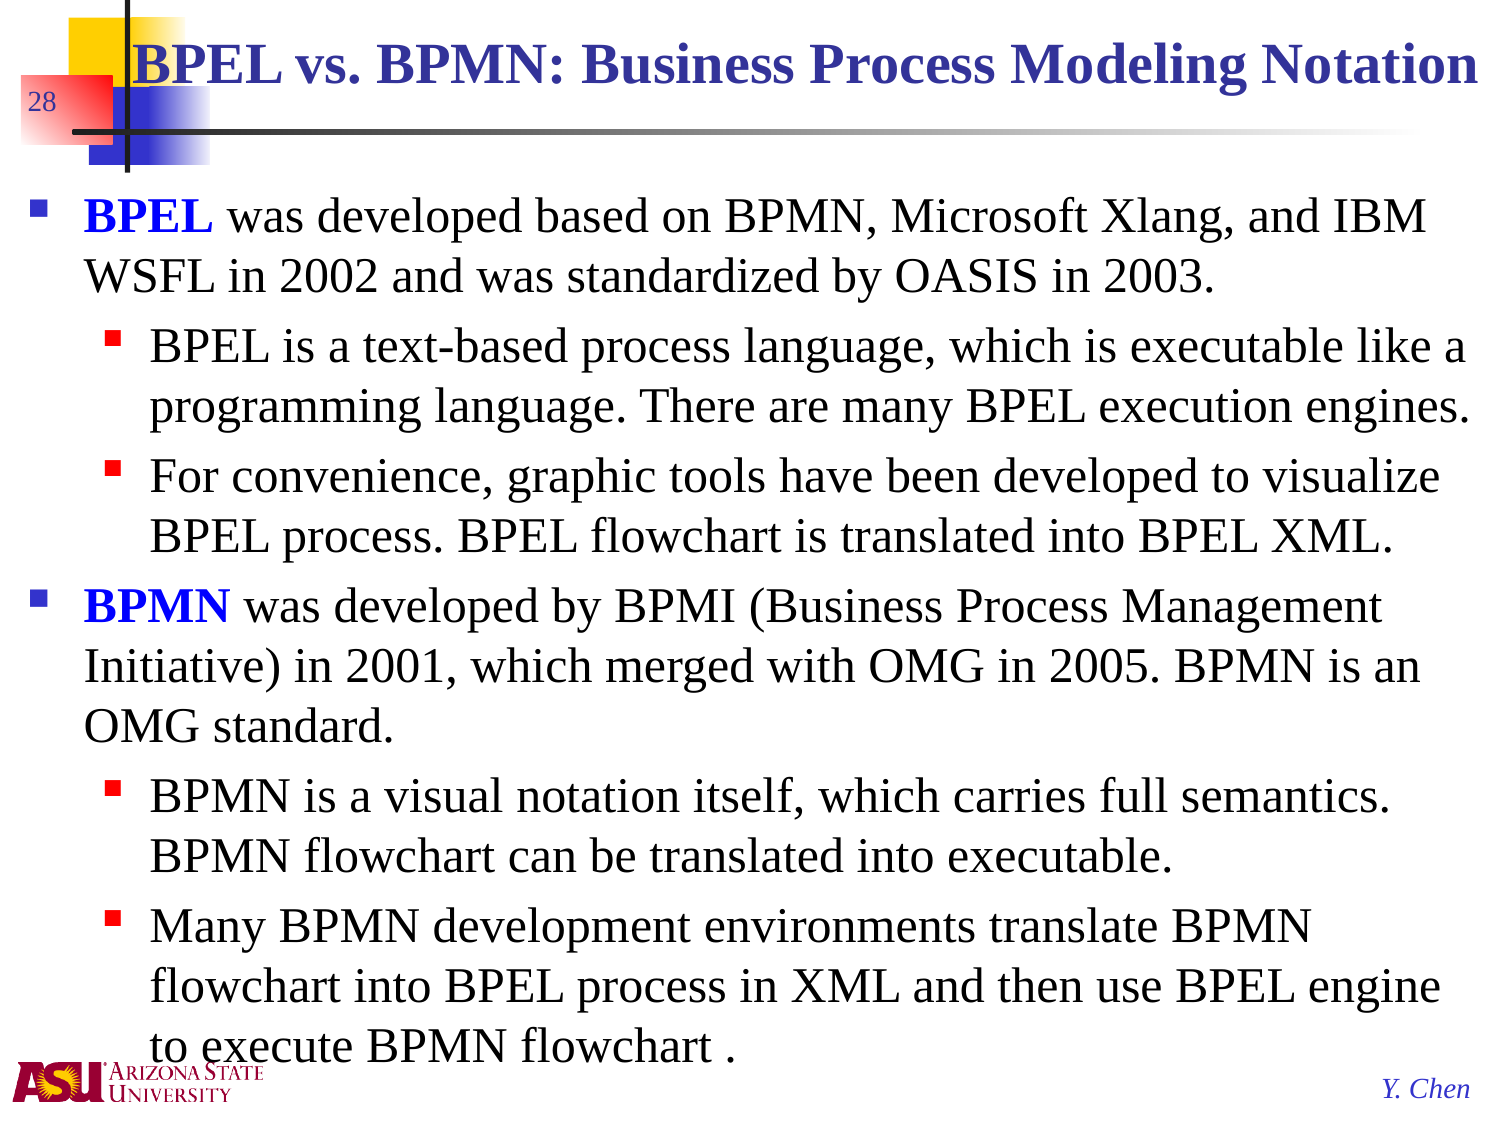

# BPEL vs. BPMN: Business Process Modeling Notation
28
BPEL was developed based on BPMN, Microsoft Xlang, and IBM WSFL in 2002 and was standardized by OASIS in 2003.
BPEL is a text-based process language, which is executable like a programming language. There are many BPEL execution engines.
For convenience, graphic tools have been developed to visualize BPEL process. BPEL flowchart is translated into BPEL XML.
BPMN was developed by BPMI (Business Process Management Initiative) in 2001, which merged with OMG in 2005. BPMN is an OMG standard.
BPMN is a visual notation itself, which carries full semantics. BPMN flowchart can be translated into executable.
Many BPMN development environments translate BPMN flowchart into BPEL process in XML and then use BPEL engine to execute BPMN flowchart .